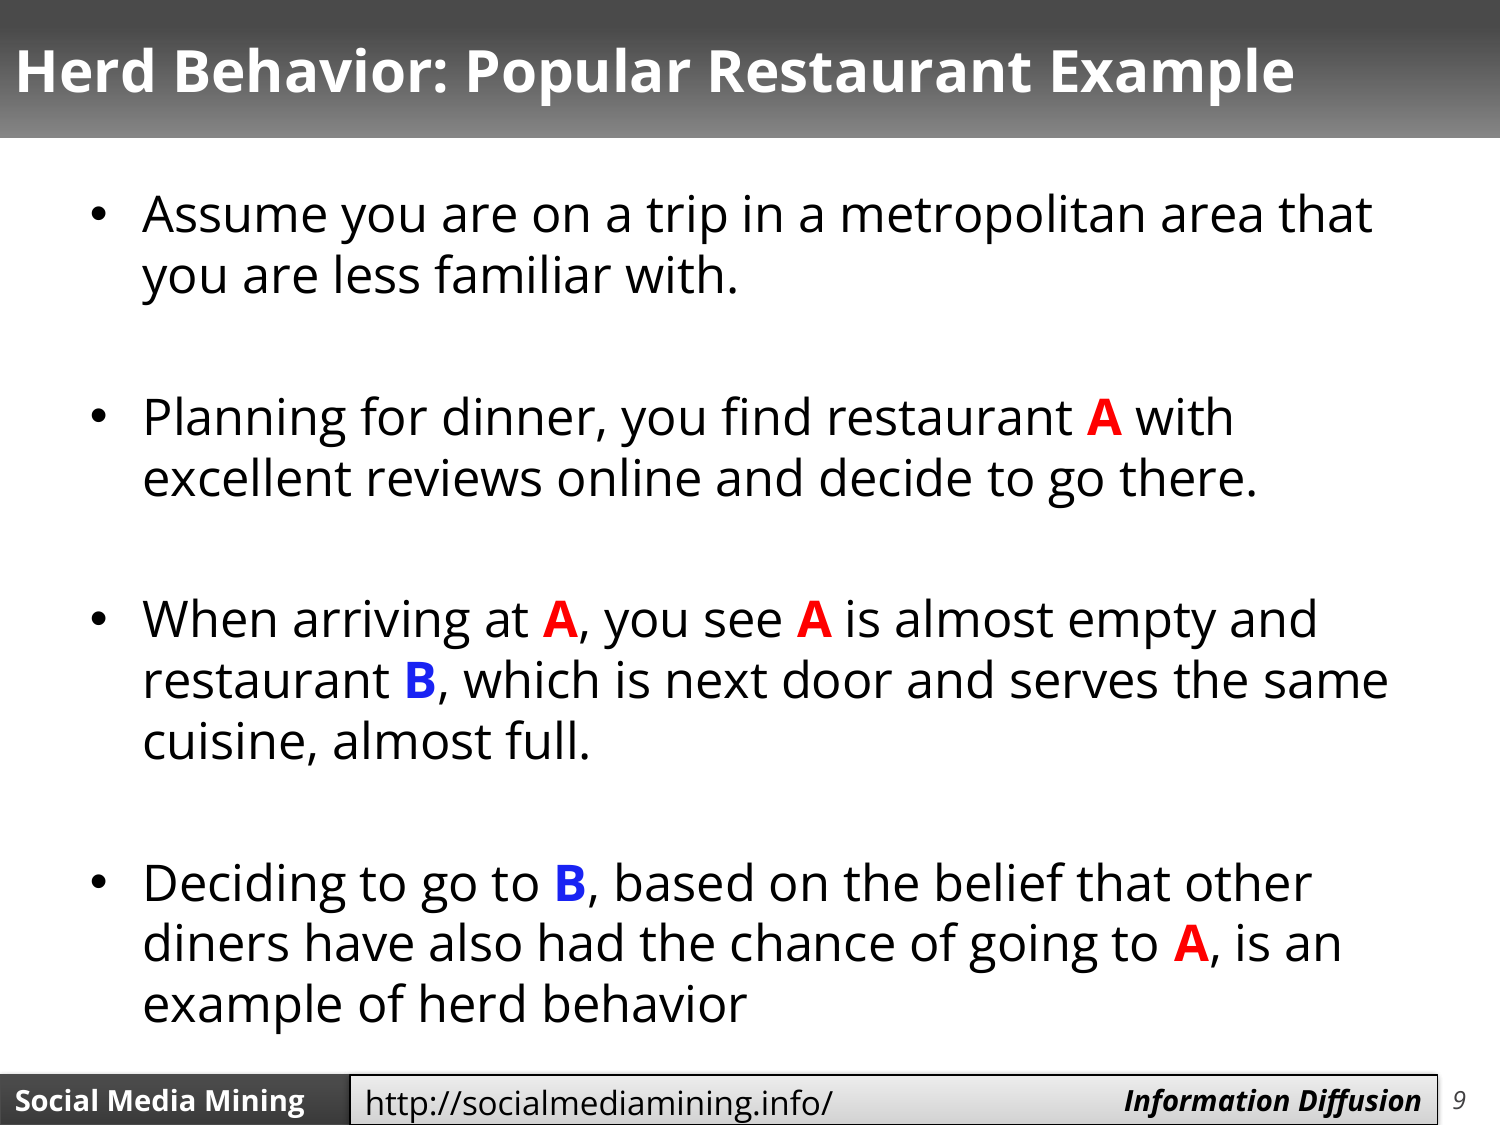

# Herd Behavior: Popular Restaurant Example
Assume you are on a trip in a metropolitan area that you are less familiar with.

Planning for dinner, you find restaurant A with excellent reviews online and decide to go there.

When arriving at A, you see A is almost empty and restaurant B, which is next door and serves the same cuisine, almost full.

Deciding to go to B, based on the belief that other diners have also had the chance of going to A, is an example of herd behavior